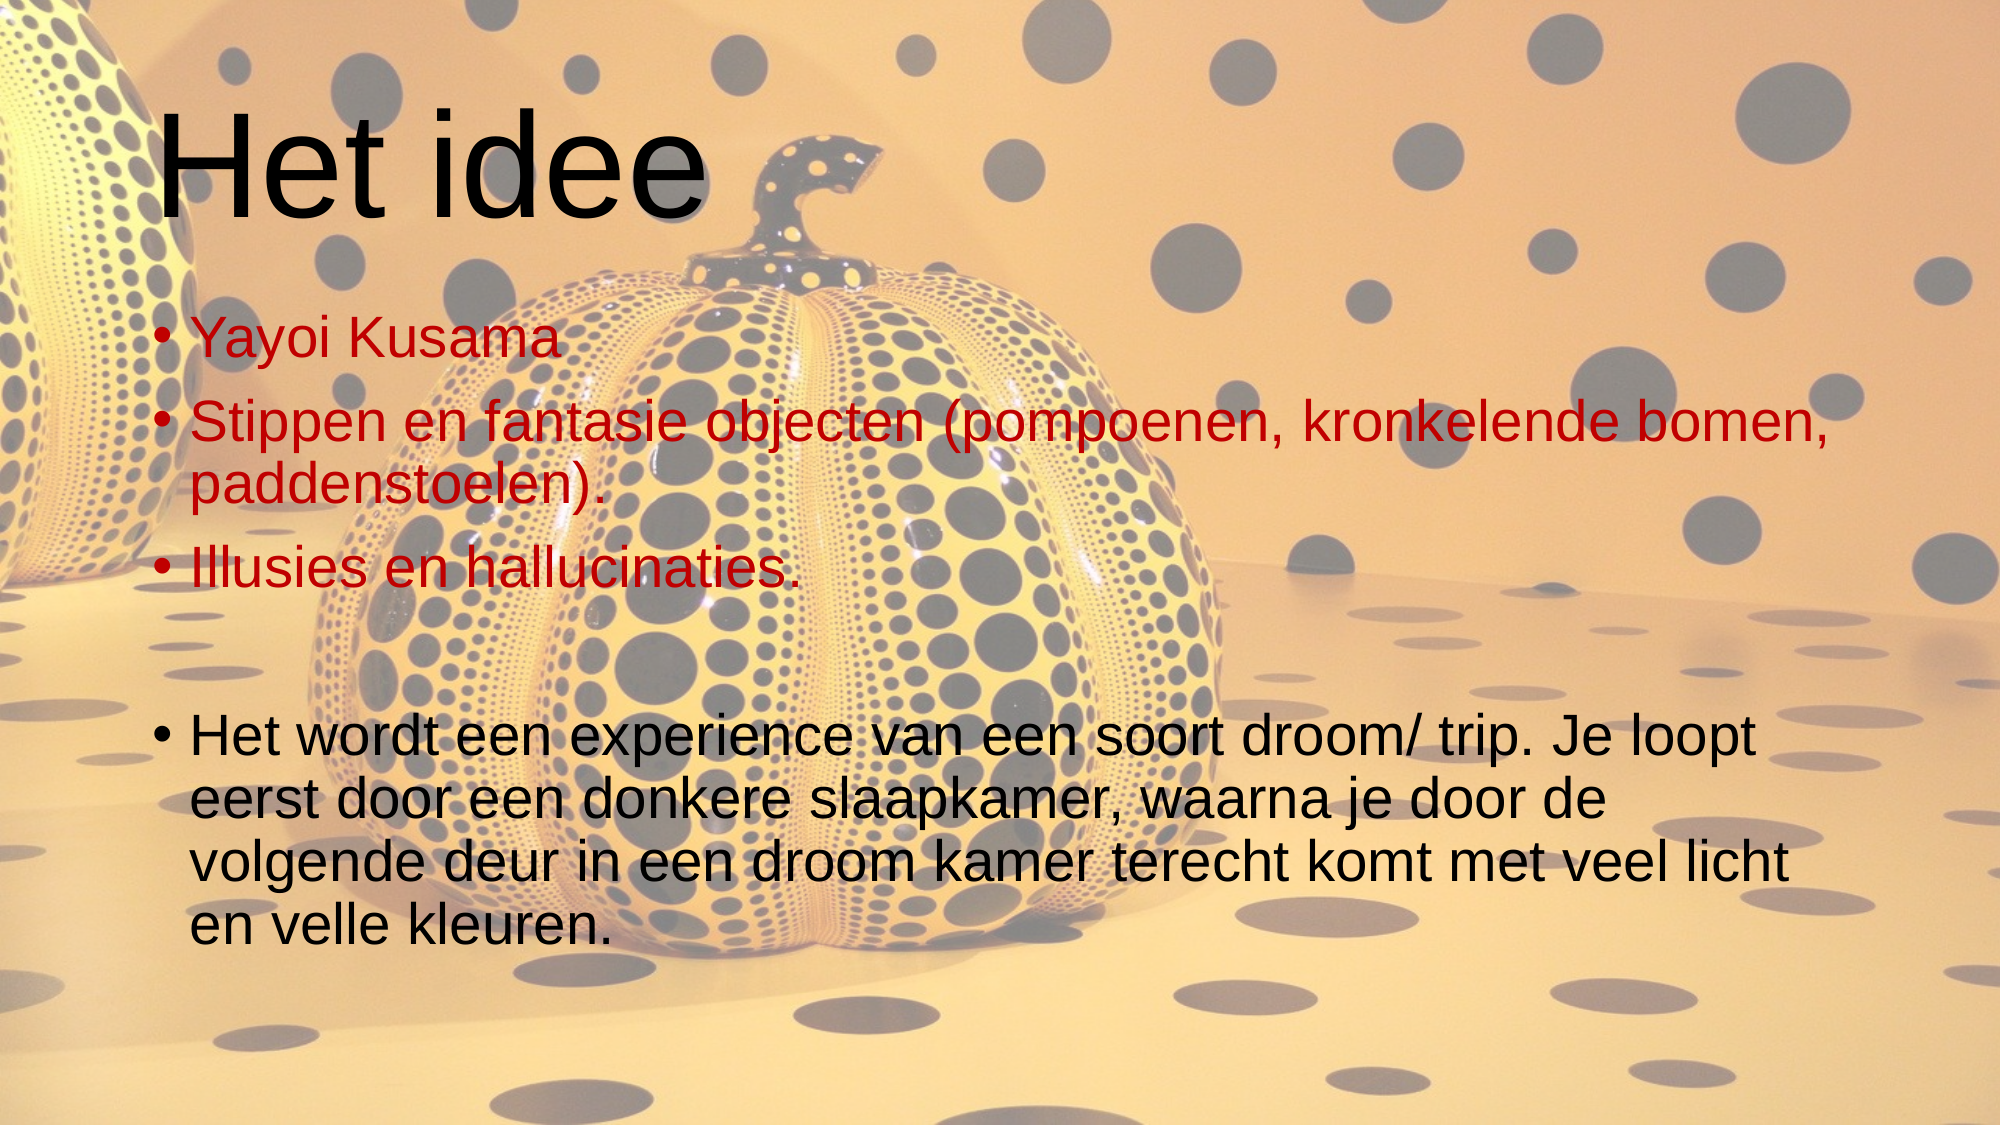

# Het idee
Yayoi Kusama
Stippen en fantasie objecten (pompoenen, kronkelende bomen, paddenstoelen).
Illusies en hallucinaties.

Het wordt een experience van een soort droom/ trip. Je loopt eerst door een donkere slaapkamer, waarna je door de volgende deur in een droom kamer terecht komt met veel licht en velle kleuren.